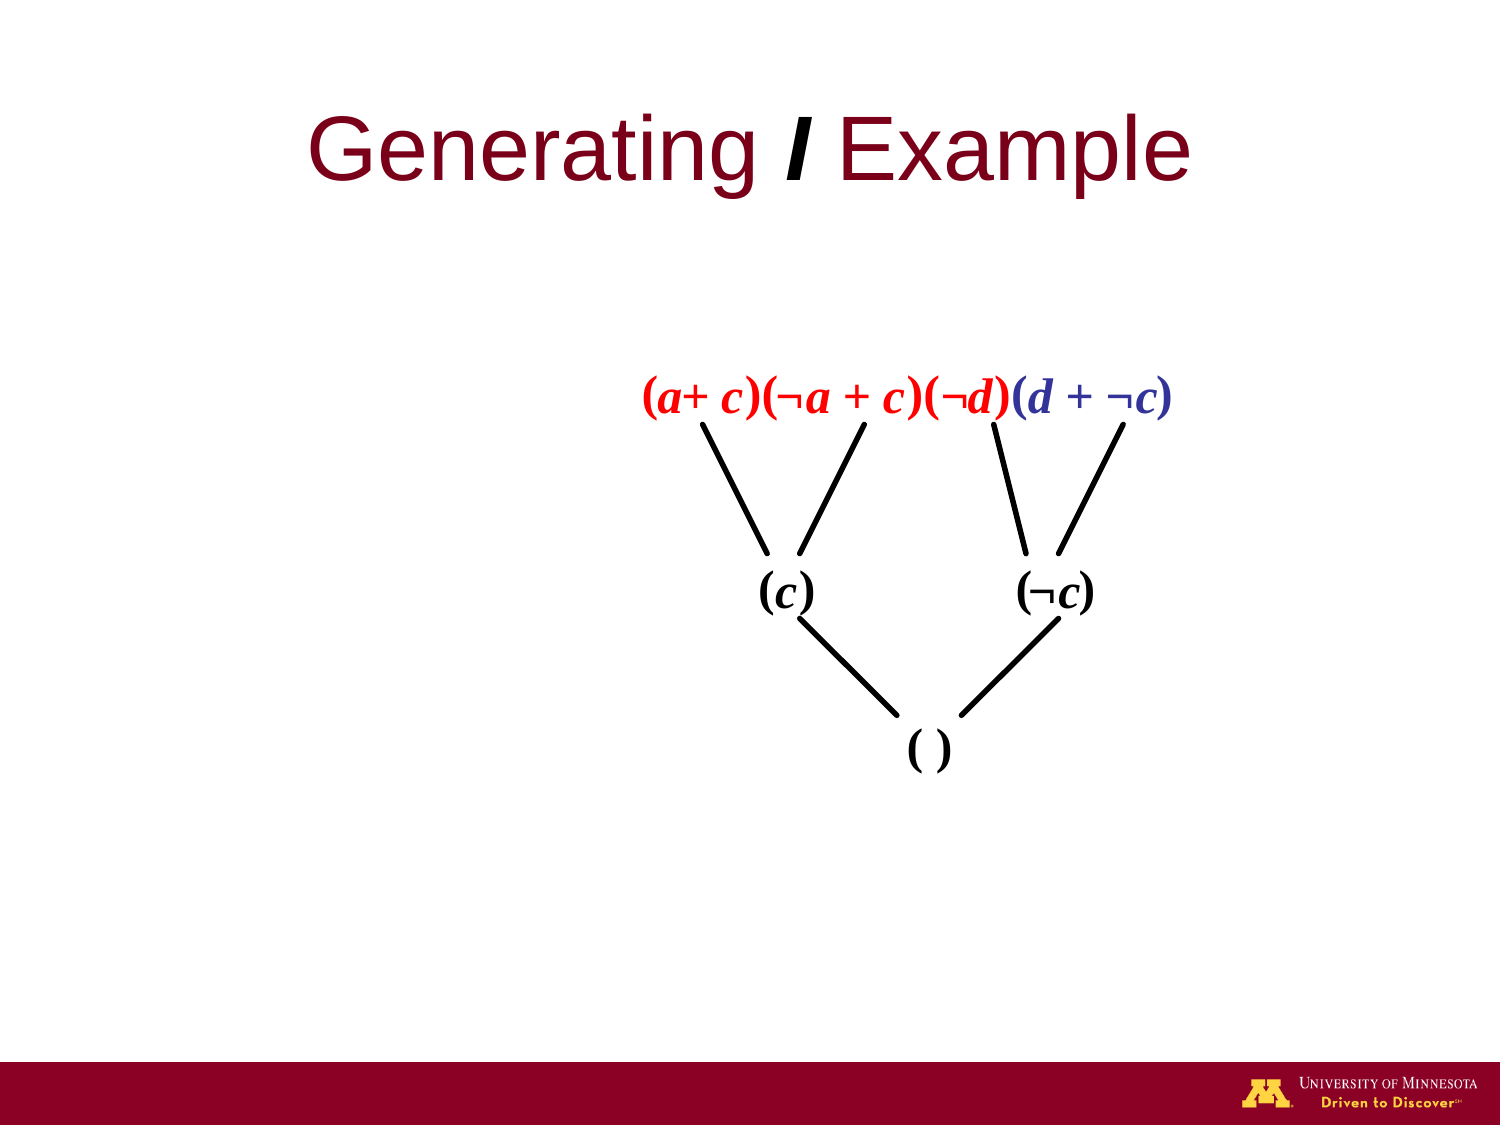

# Generating I Example
 (
)(
)(
)
(
)
a
+
c
¬
a
+
c
¬
d
d
+
¬c

(
)                (
)
c
¬
c

( )